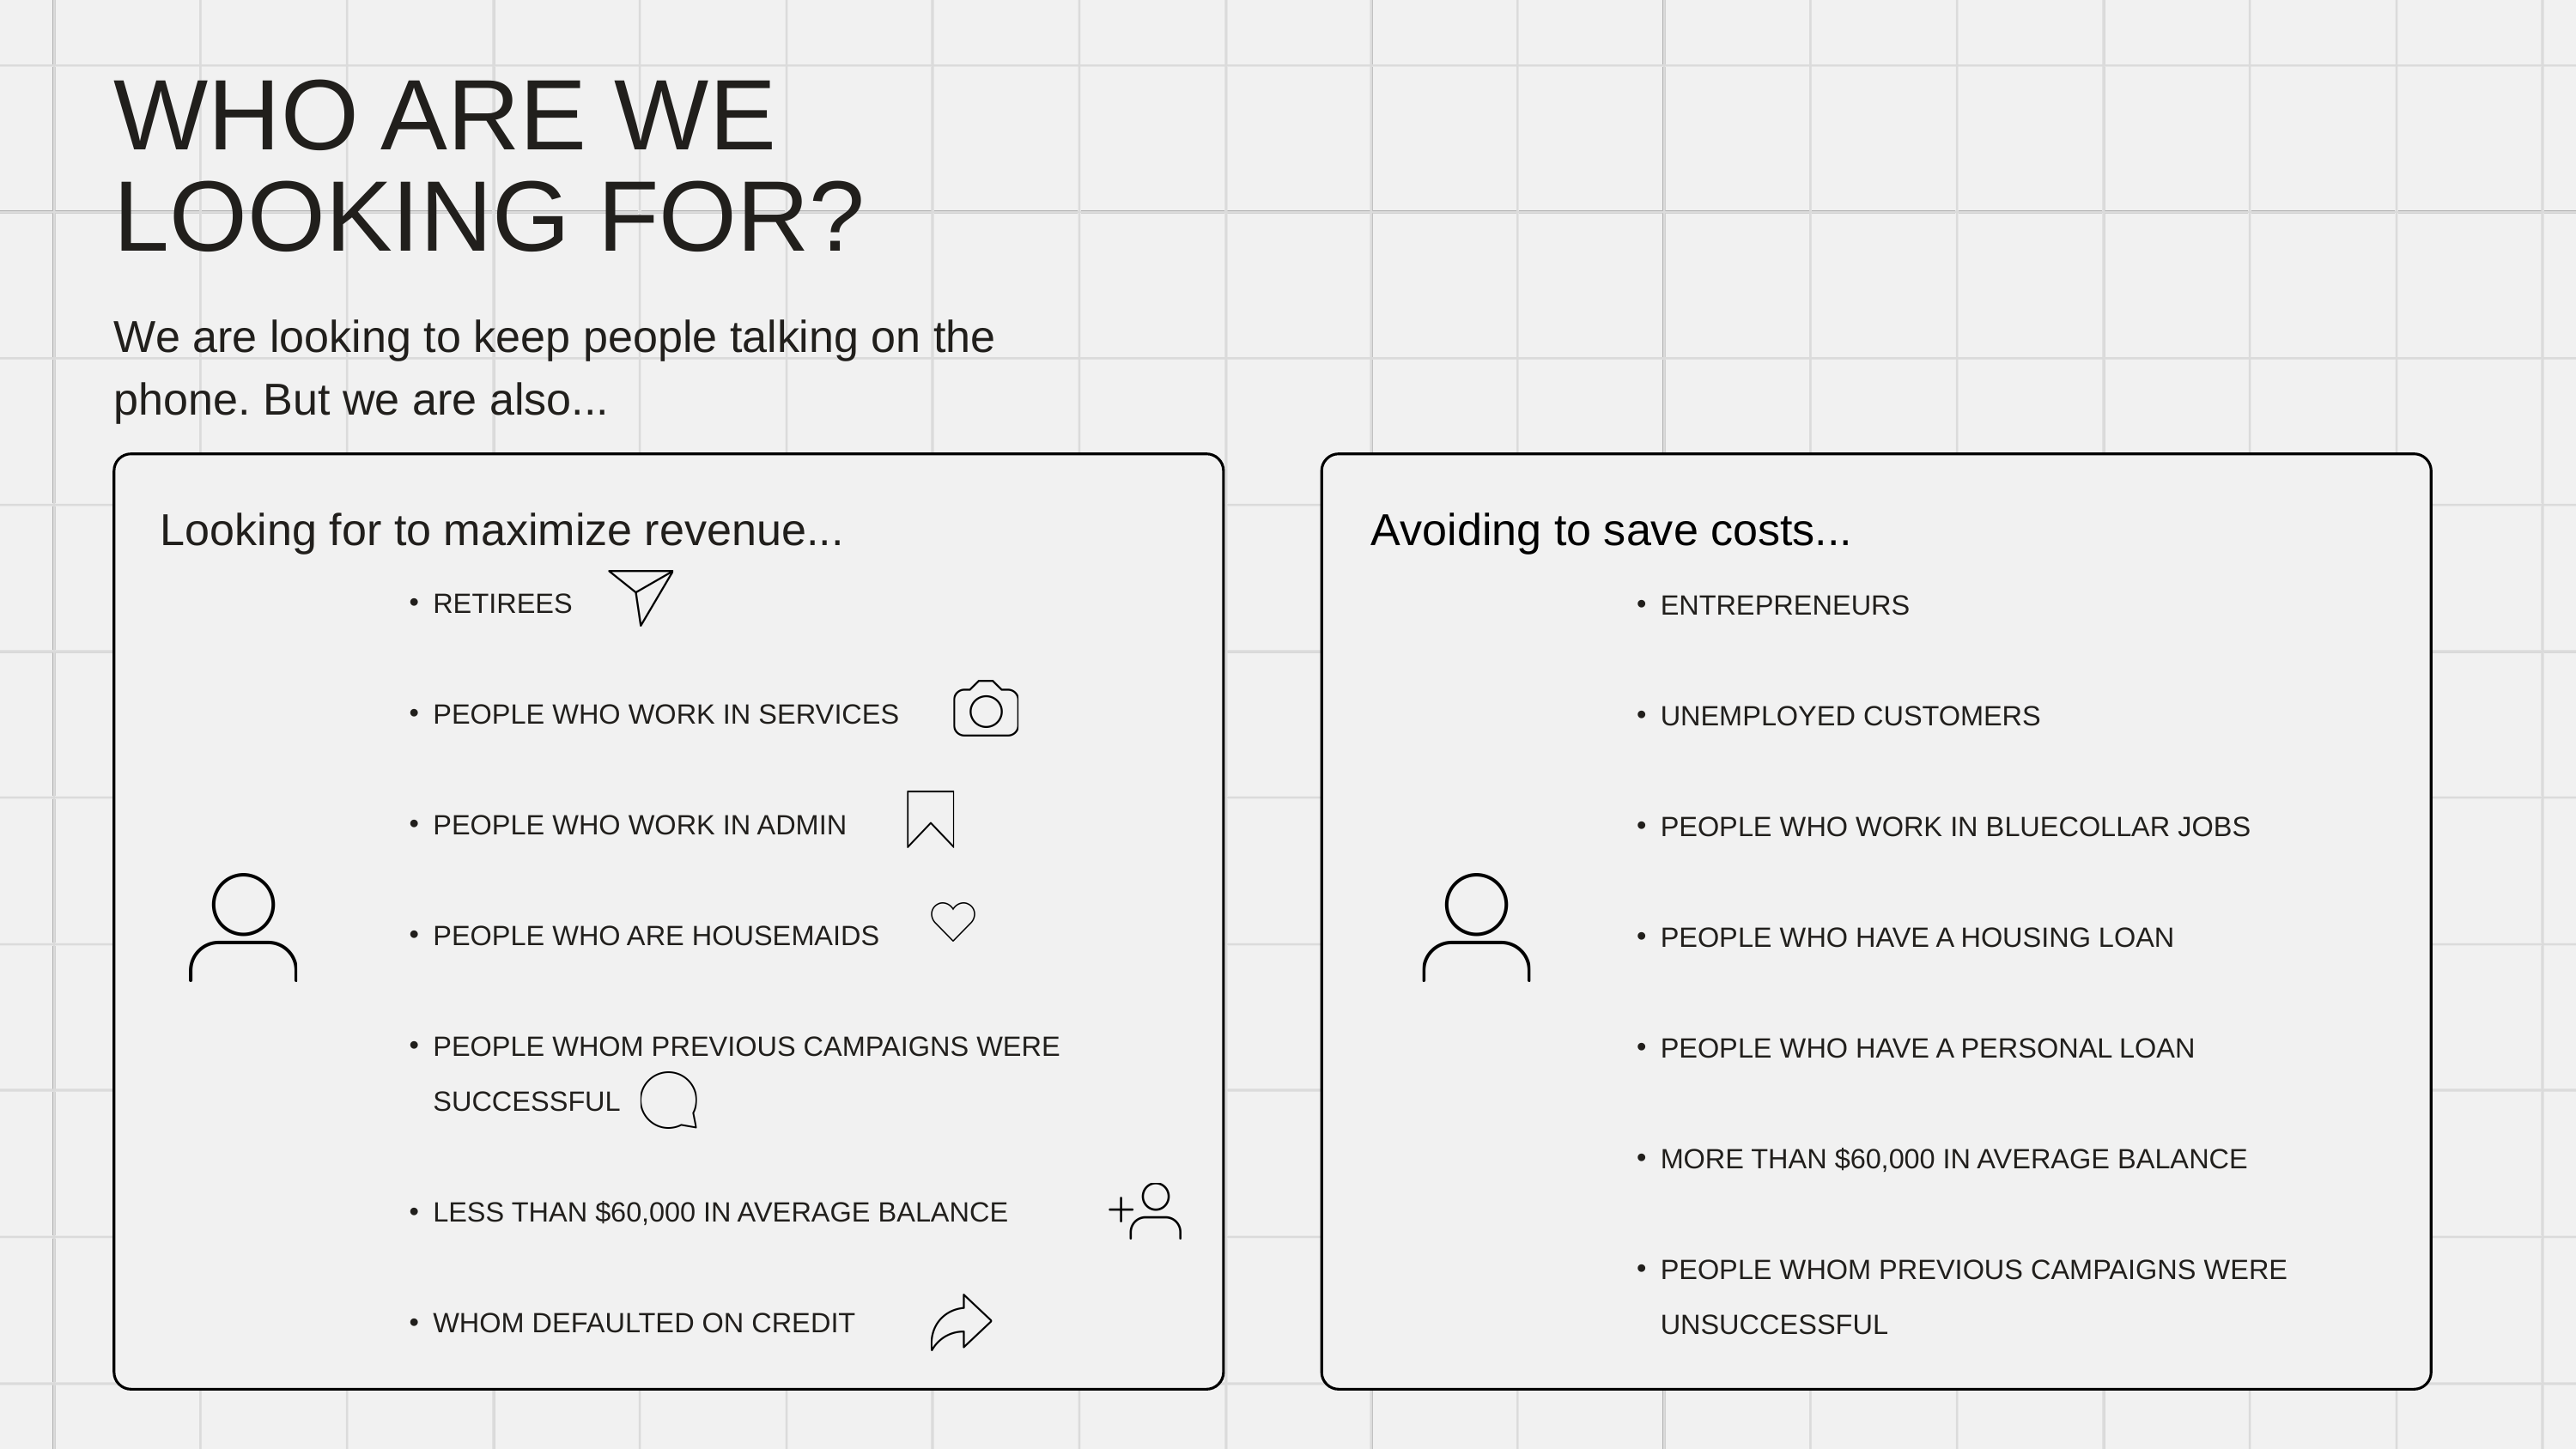

WHO ARE WE LOOKING FOR?
We are looking to keep people talking on the phone. But we are also...

Looking for to maximize revenue...

Avoiding to save costs...

RETIREES

PEOPLE WHO WORK IN SERVICES

PEOPLE WHO WORK IN ADMIN

PEOPLE WHO ARE HOUSEMAIDS

PEOPLE WHOM PREVIOUS CAMPAIGNS WERE SUCCESSFUL

LESS THAN $60,000 IN AVERAGE BALANCE

WHOM DEFAULTED ON CREDIT
ENTREPRENEURS

UNEMPLOYED CUSTOMERS

PEOPLE WHO WORK IN BLUECOLLAR JOBS

PEOPLE WHO HAVE A HOUSING LOAN

PEOPLE WHO HAVE A PERSONAL LOAN

MORE THAN $60,000 IN AVERAGE BALANCE

PEOPLE WHOM PREVIOUS CAMPAIGNS WERE UNSUCCESSFUL